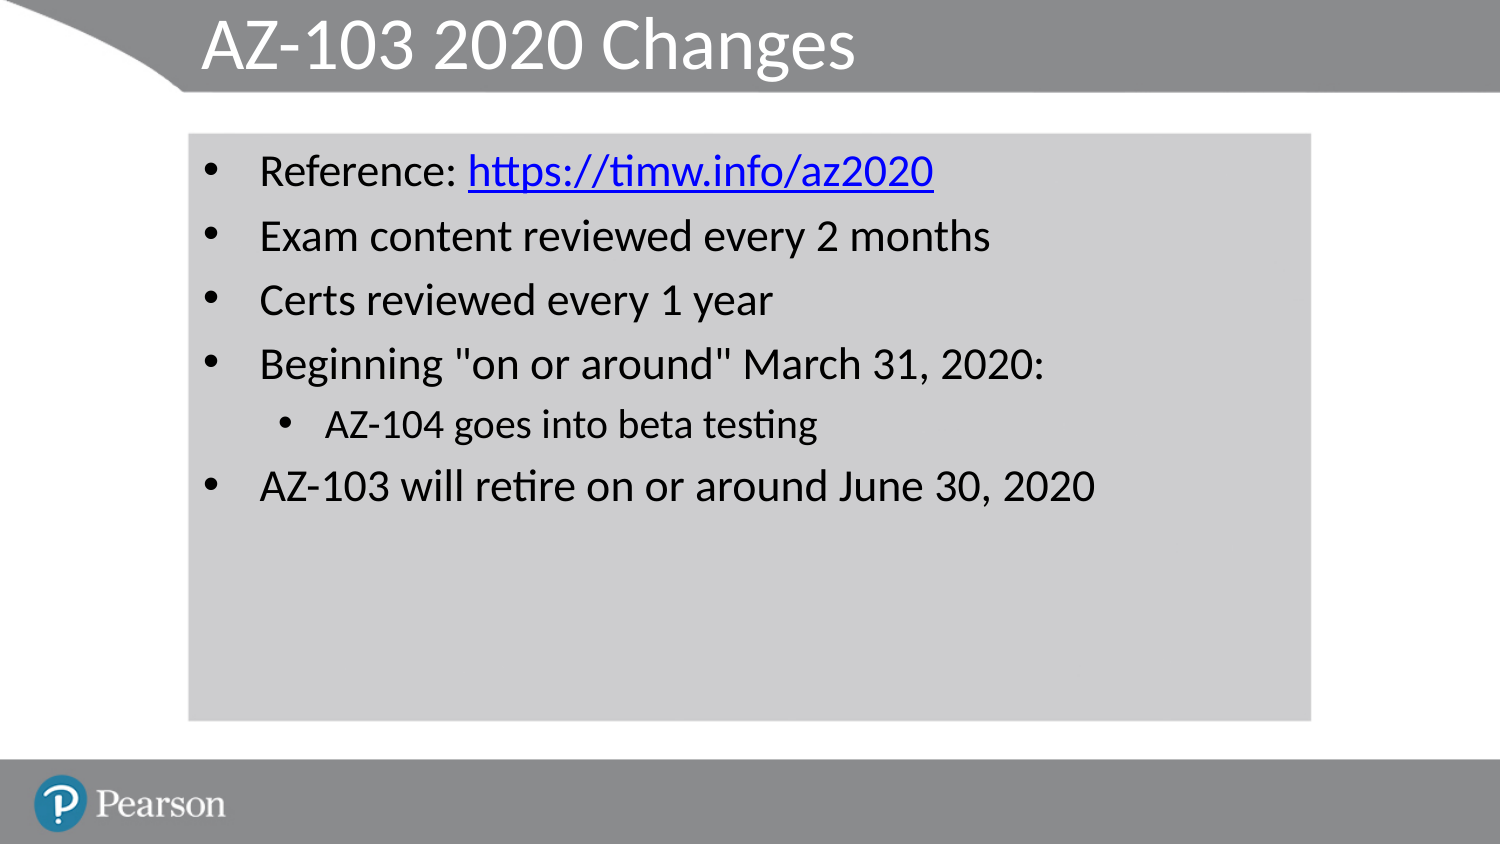

# AZ-103 2020 Changes
Reference: https://timw.info/az2020
Exam content reviewed every 2 months
Certs reviewed every 1 year
Beginning "on or around" March 31, 2020:
AZ-104 goes into beta testing
AZ-103 will retire on or around June 30, 2020